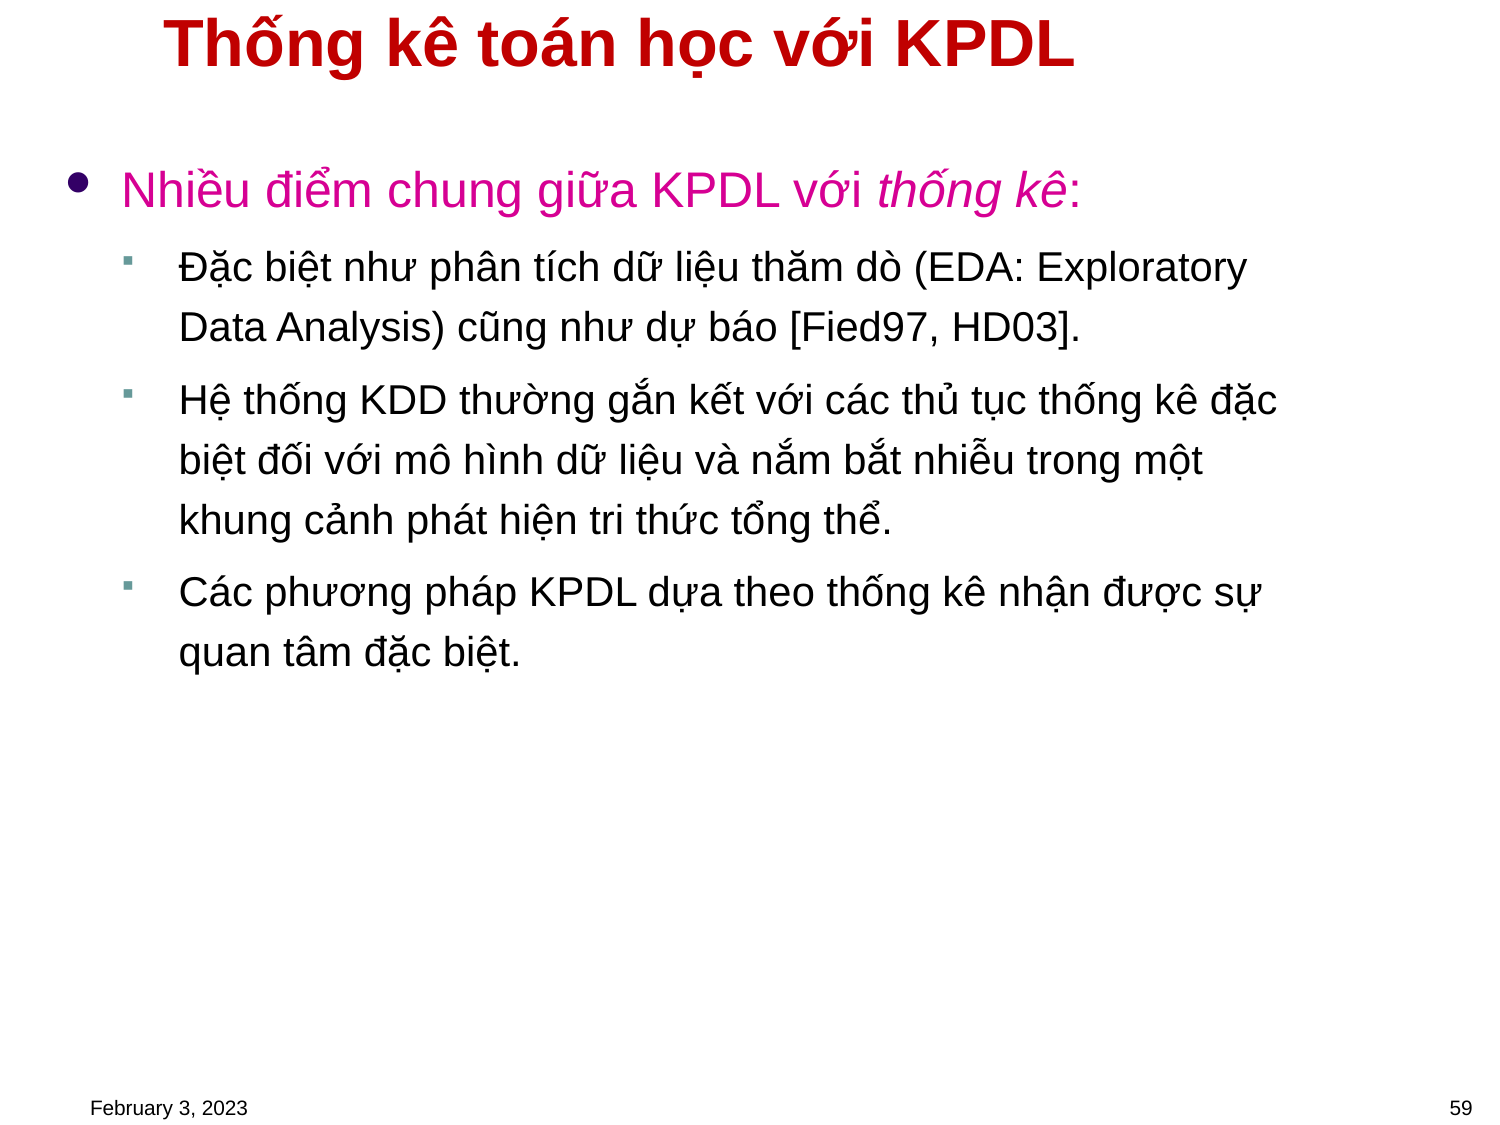

# Thống kê toán học với KPDL
Nhiều điểm chung giữa KPDL với thống kê:
Đặc biệt như phân tích dữ liệu thăm dò (EDA: Exploratory Data Analysis) cũng như dự báo [Fied97, HD03].
Hệ thống KDD thường gắn kết với các thủ tục thống kê đặc biệt đối với mô hình dữ liệu và nắm bắt nhiễu trong một khung cảnh phát hiện tri thức tổng thể.
Các phương pháp KPDL dựa theo thống kê nhận được sự quan tâm đặc biệt.
February 3, 2023
59